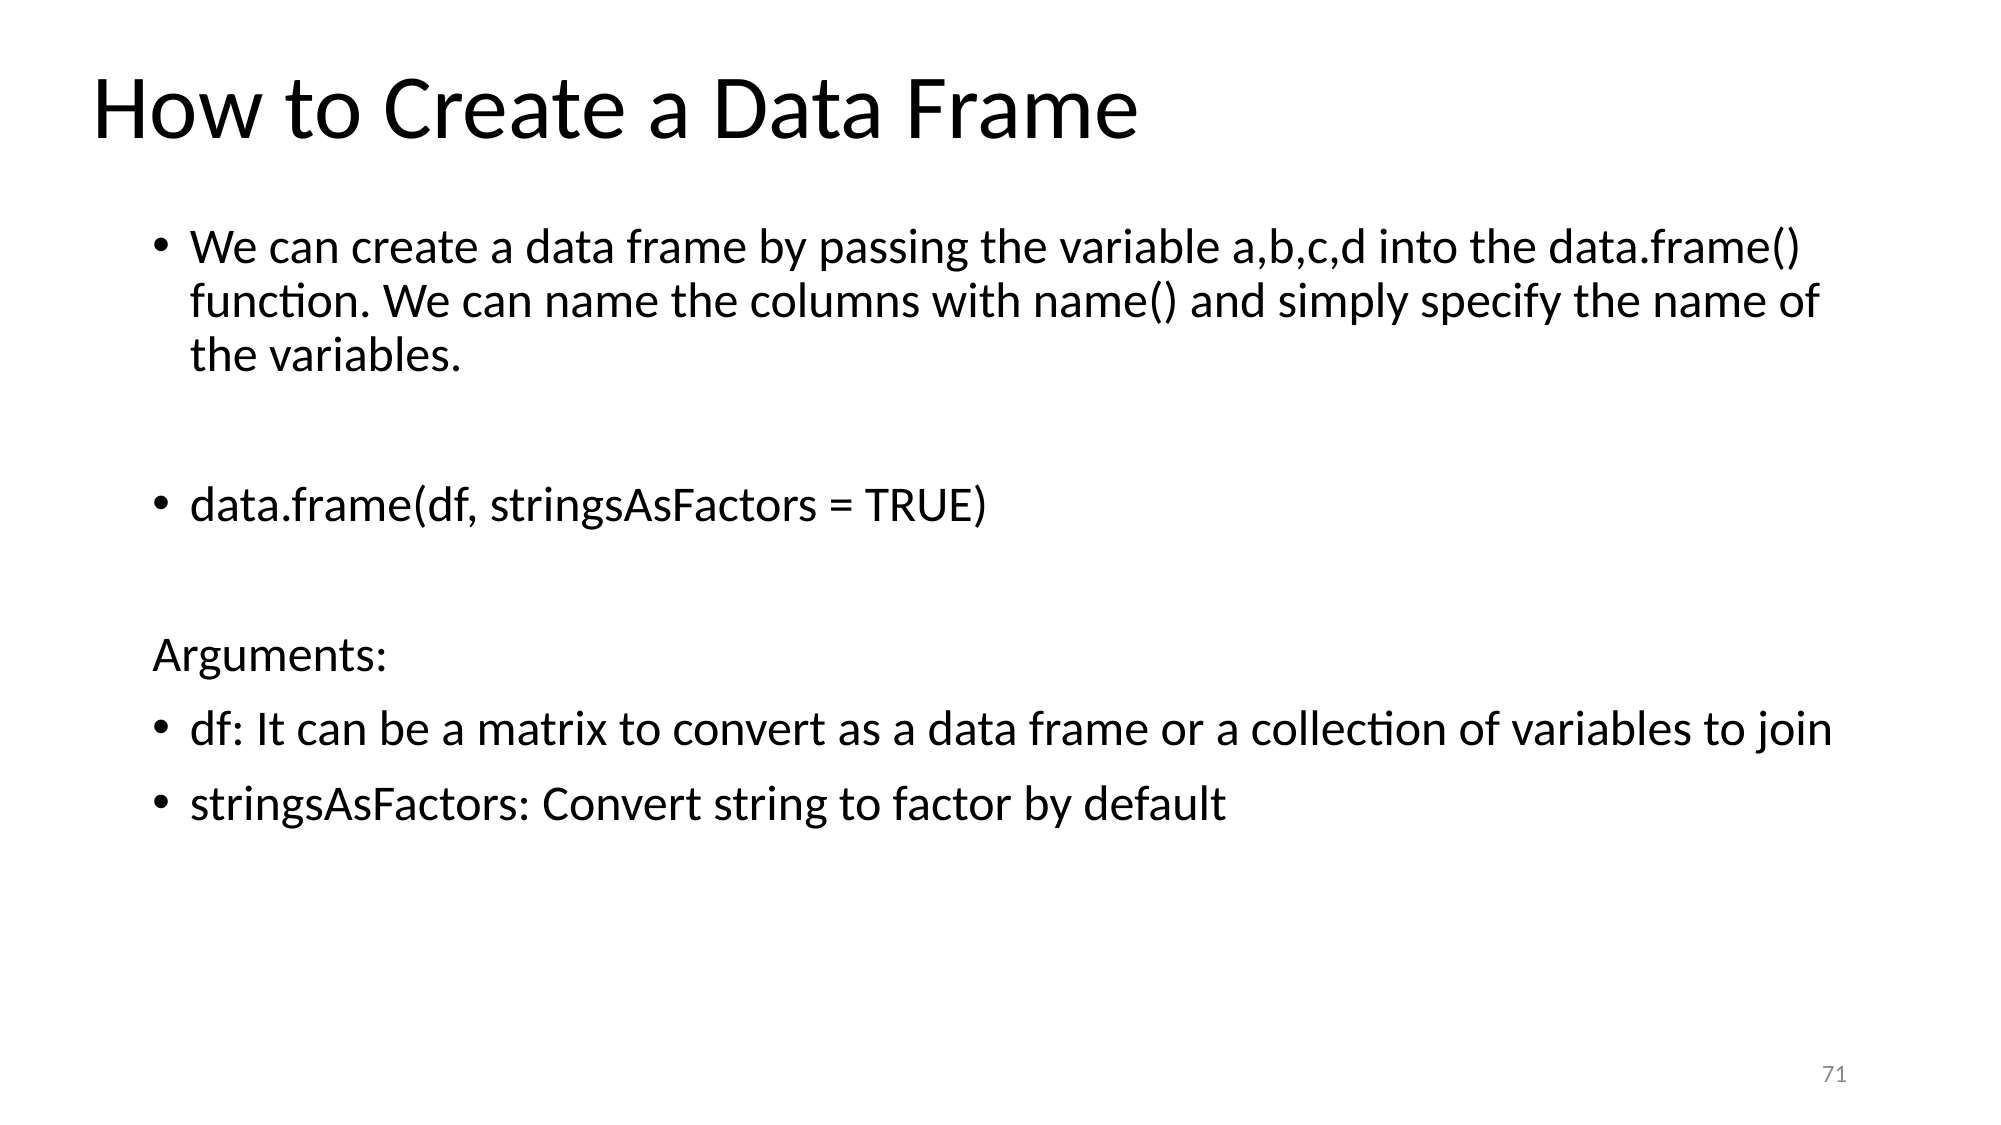

# How to Create a Data Frame
We can create a data frame by passing the variable a,b,c,d into the data.frame() function. We can name the columns with name() and simply specify the name of the variables.

data.frame(df, stringsAsFactors = TRUE)

Arguments:
df: It can be a matrix to convert as a data frame or a collection of variables to join
stringsAsFactors: Convert string to factor by default

71